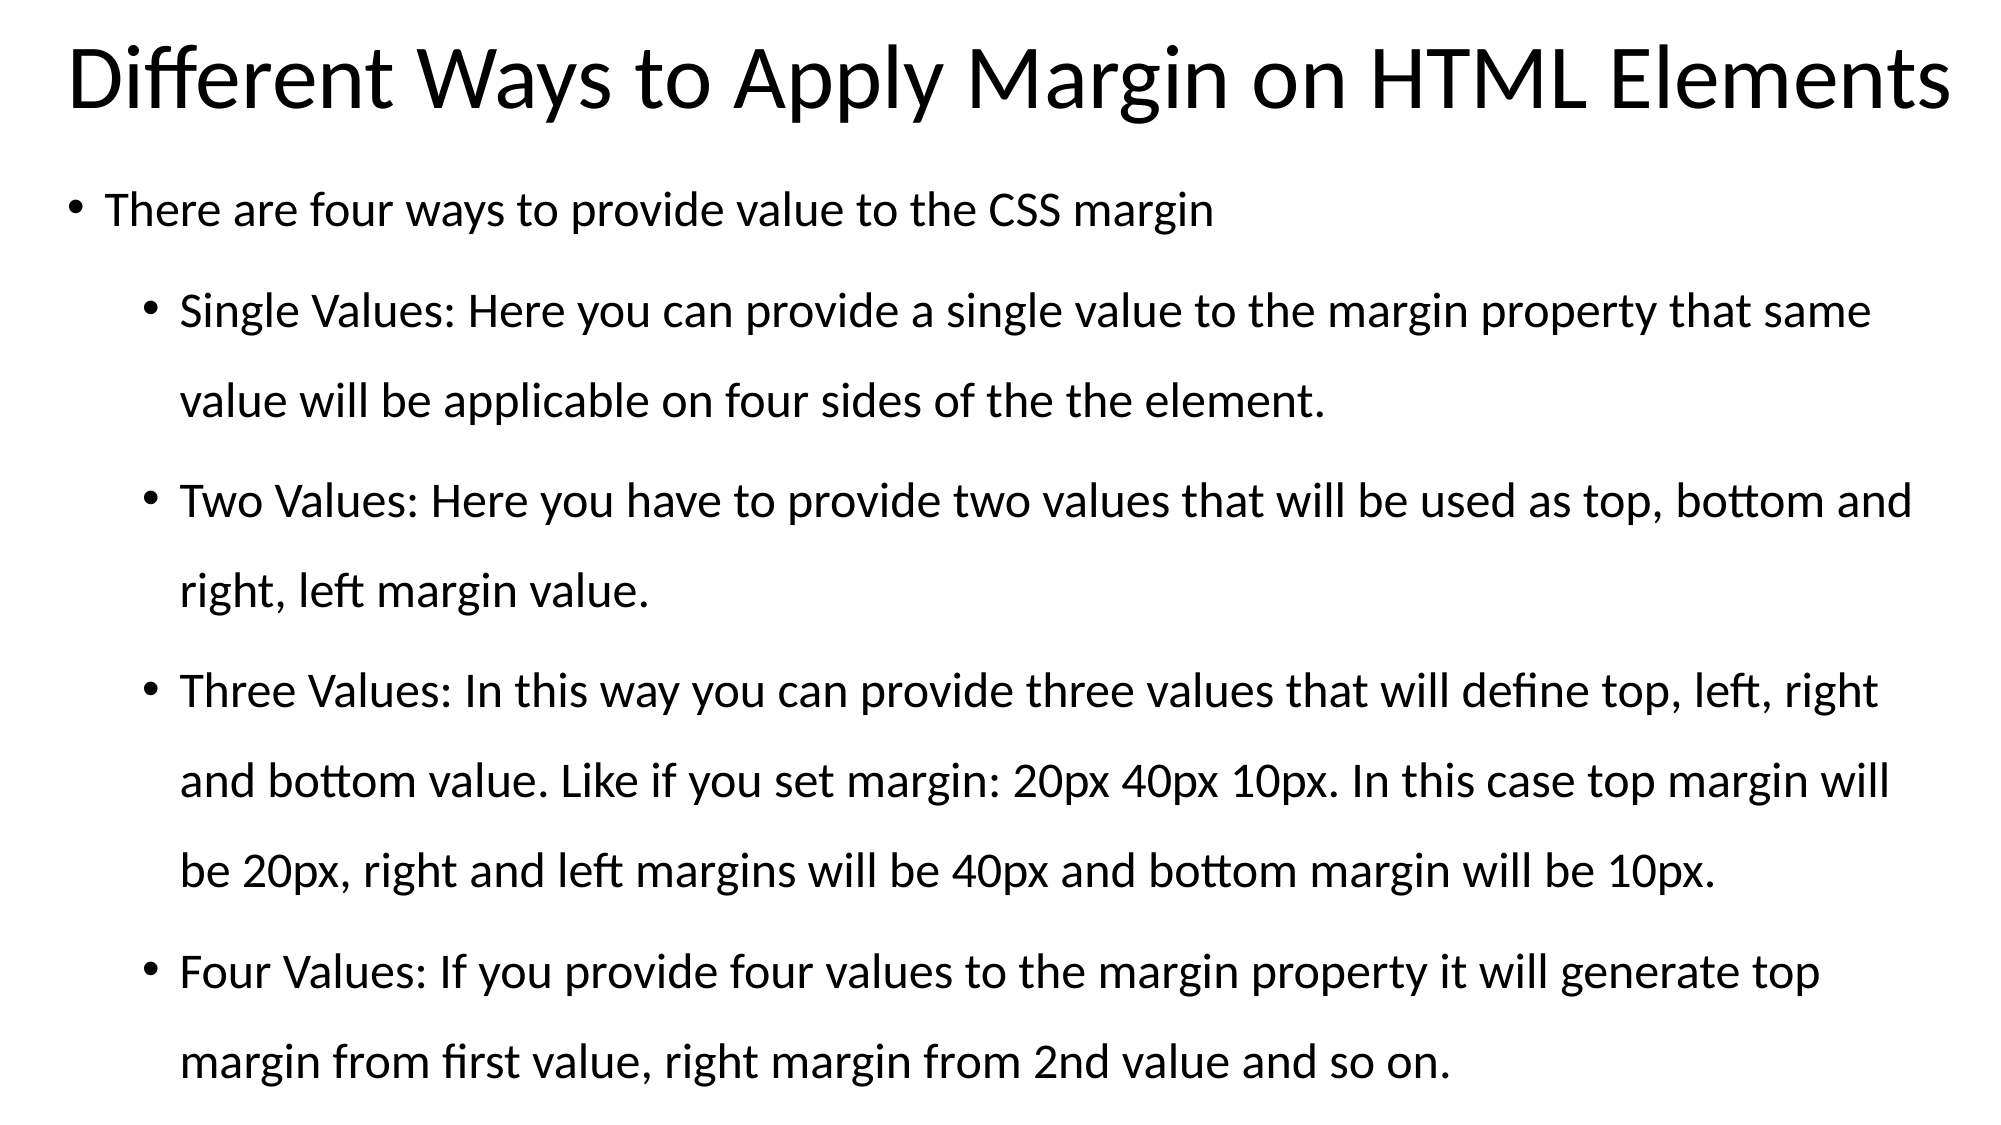

# Different Ways to Apply Margin on HTML Elements
There are four ways to provide value to the CSS margin
Single Values: Here you can provide a single value to the margin property that same value will be applicable on four sides of the the element.
Two Values: Here you have to provide two values that will be used as top, bottom and right, left margin value.
Three Values: In this way you can provide three values that will define top, left, right and bottom value. Like if you set margin: 20px 40px 10px. In this case top margin will be 20px, right and left margins will be 40px and bottom margin will be 10px.
Four Values: If you provide four values to the margin property it will generate top margin from first value, right margin from 2nd value and so on.